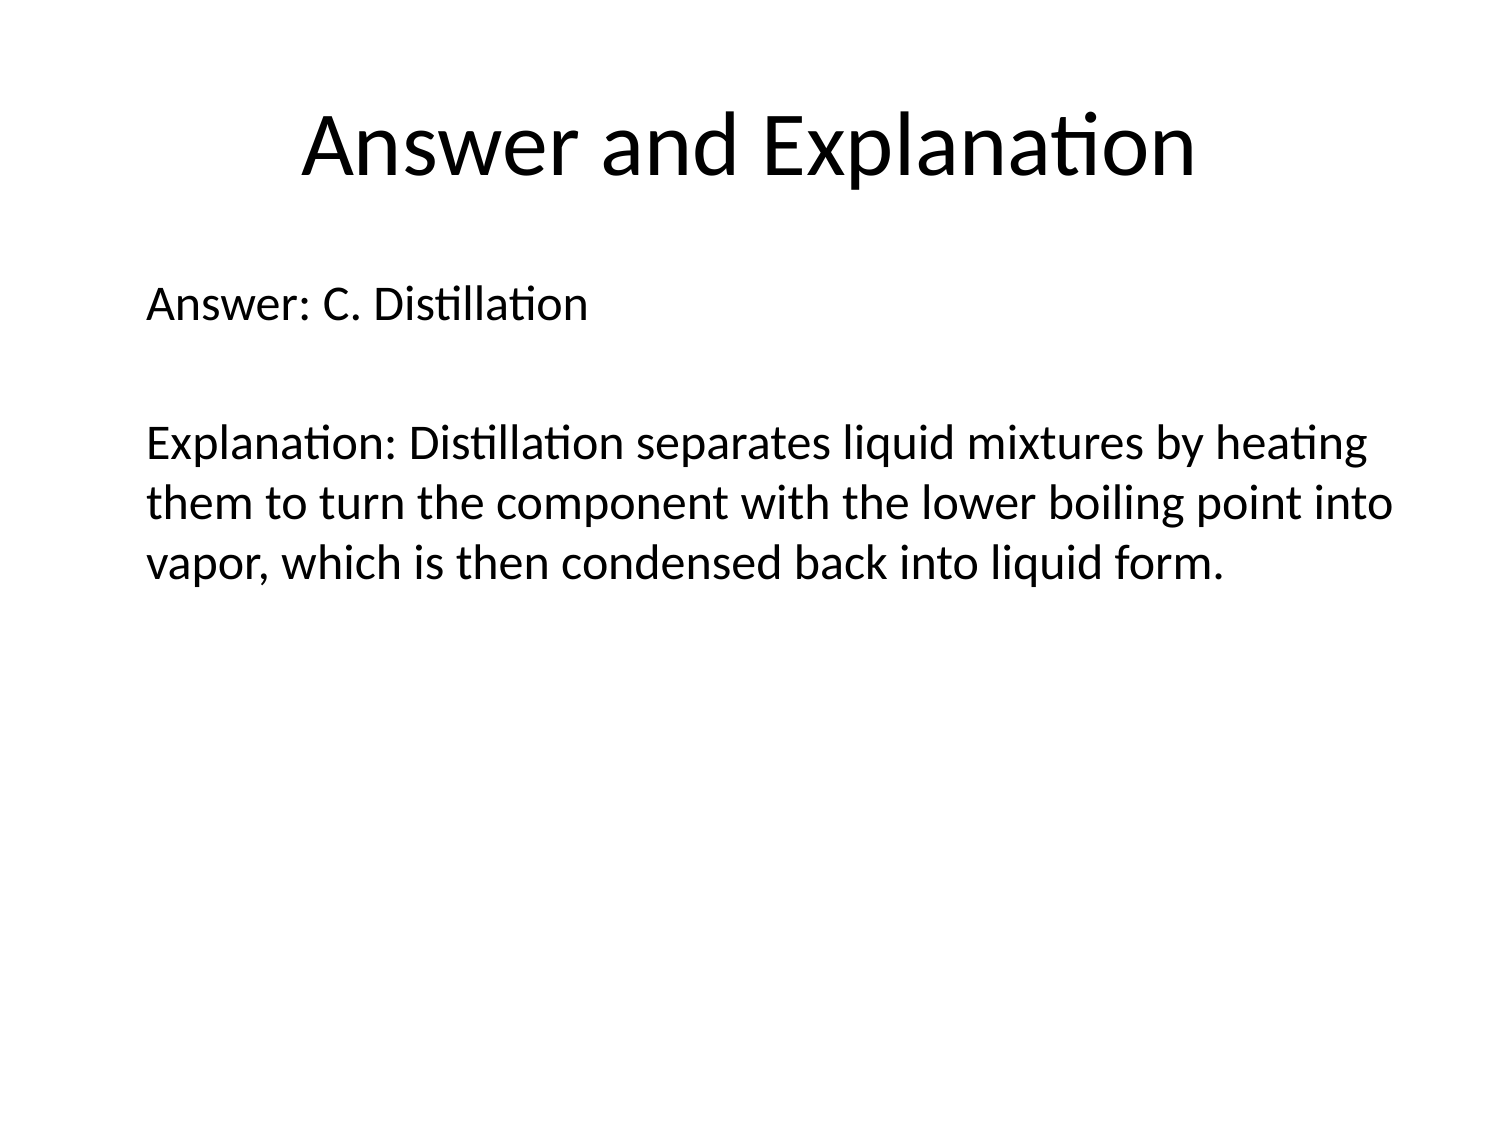

# Answer and Explanation
Answer: C. Distillation

Explanation: Distillation separates liquid mixtures by heating them to turn the component with the lower boiling point into vapor, which is then condensed back into liquid form.